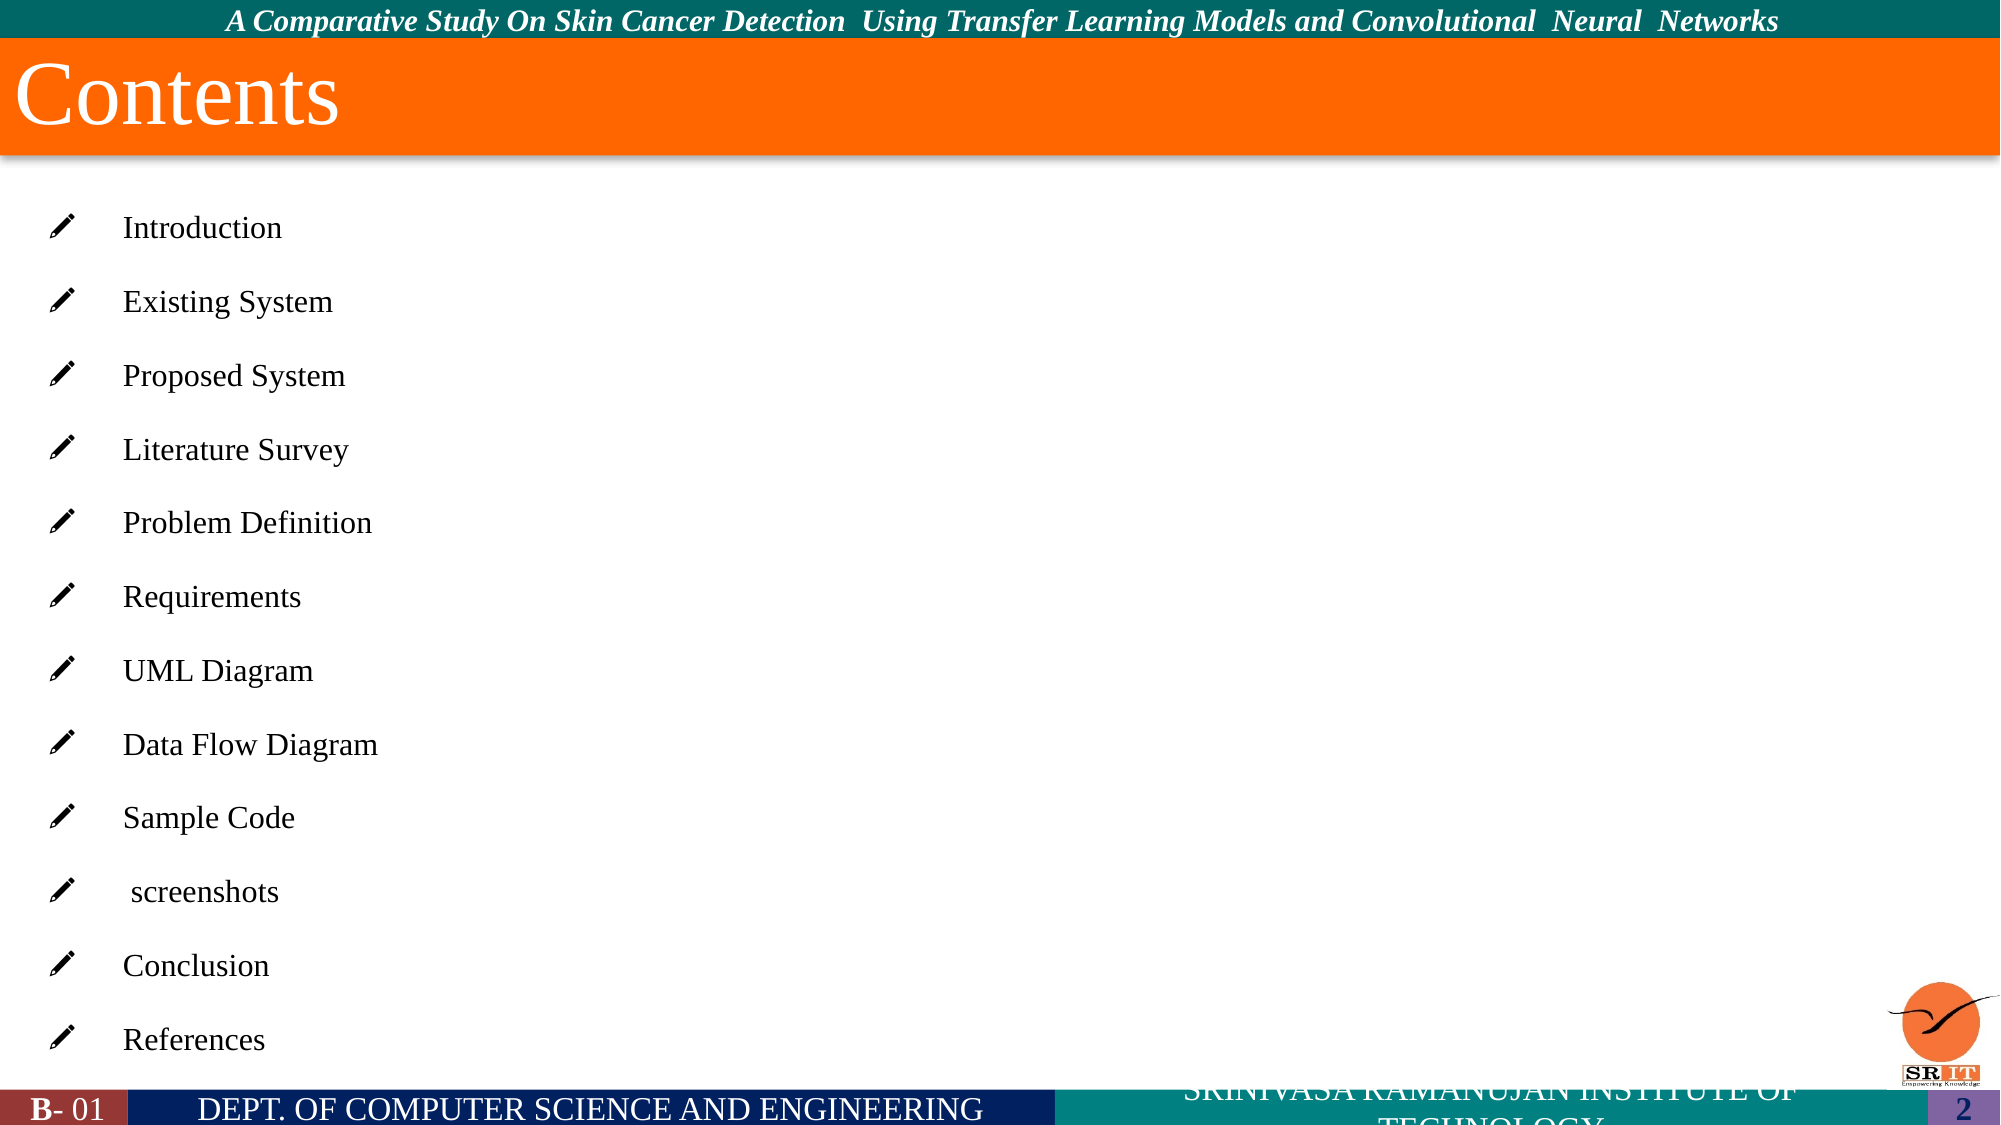

# Contents
Introduction
Existing System
Proposed System
Literature Survey
Problem Definition
Requirements
UML Diagram
Data Flow Diagram
Sample Code
 screenshots
Conclusion
References